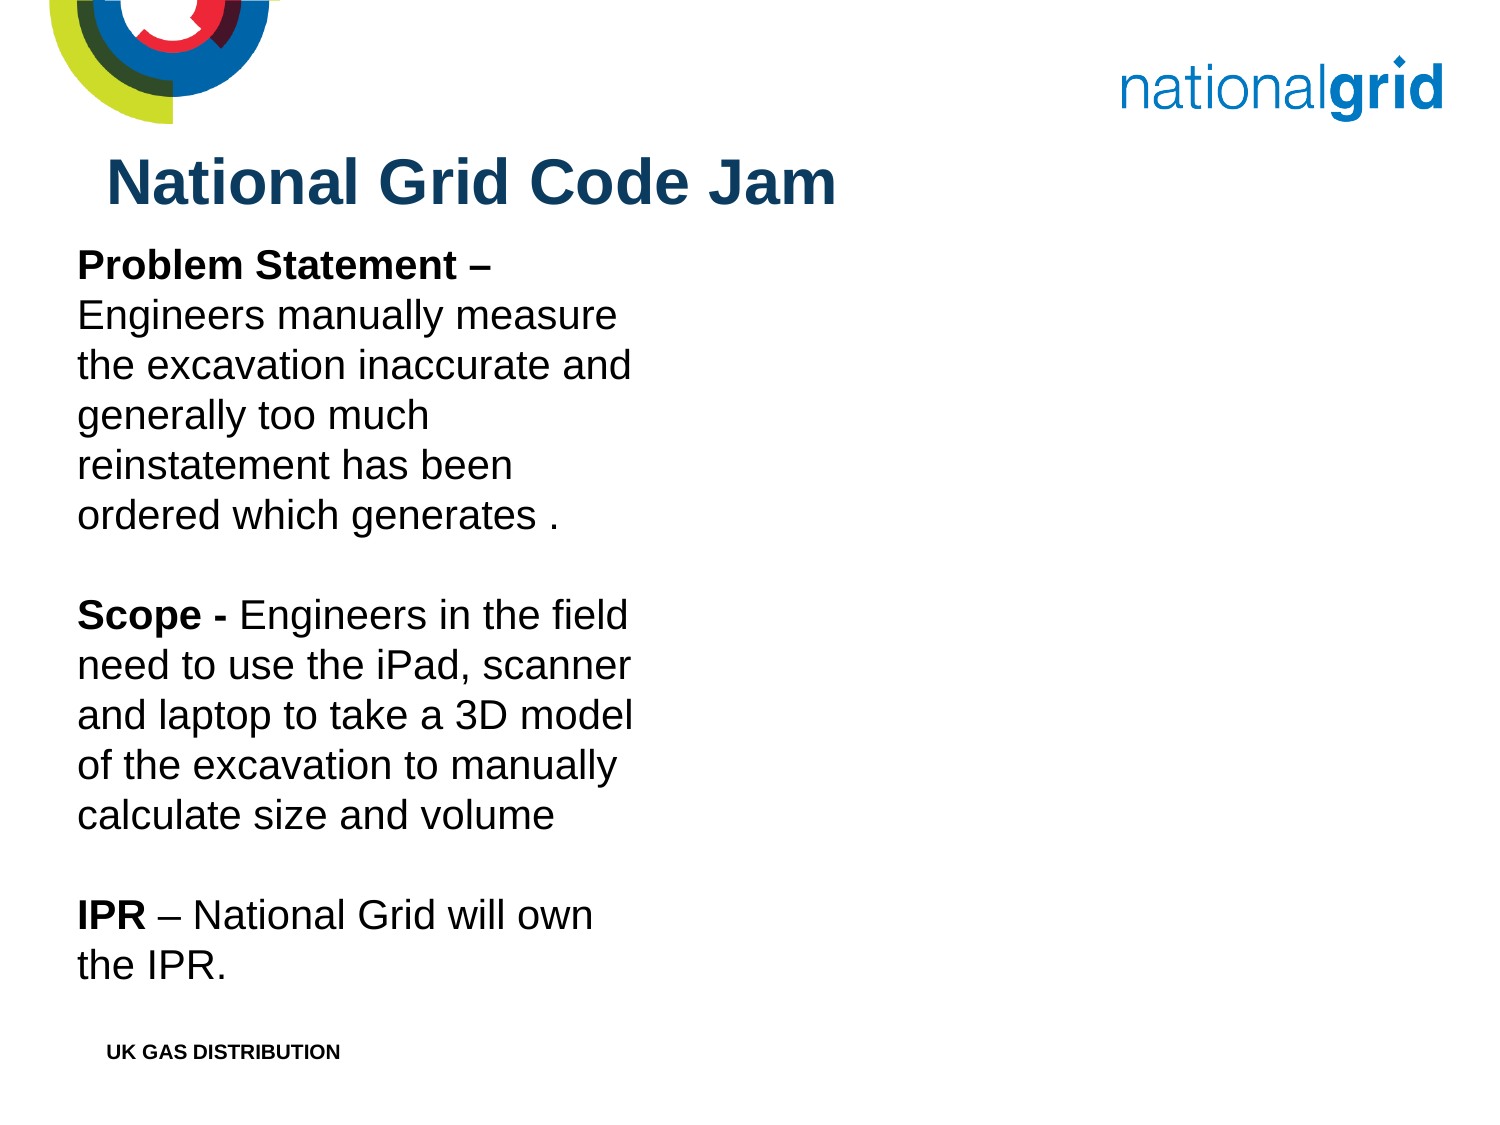

# National Grid Code Jam
Problem Statement – Engineers manually measure the excavation inaccurate and generally too much reinstatement has been ordered which generates .
Scope - Engineers in the field need to use the iPad, scanner and laptop to take a 3D model of the excavation to manually calculate size and volume

IPR – National Grid will own the IPR.